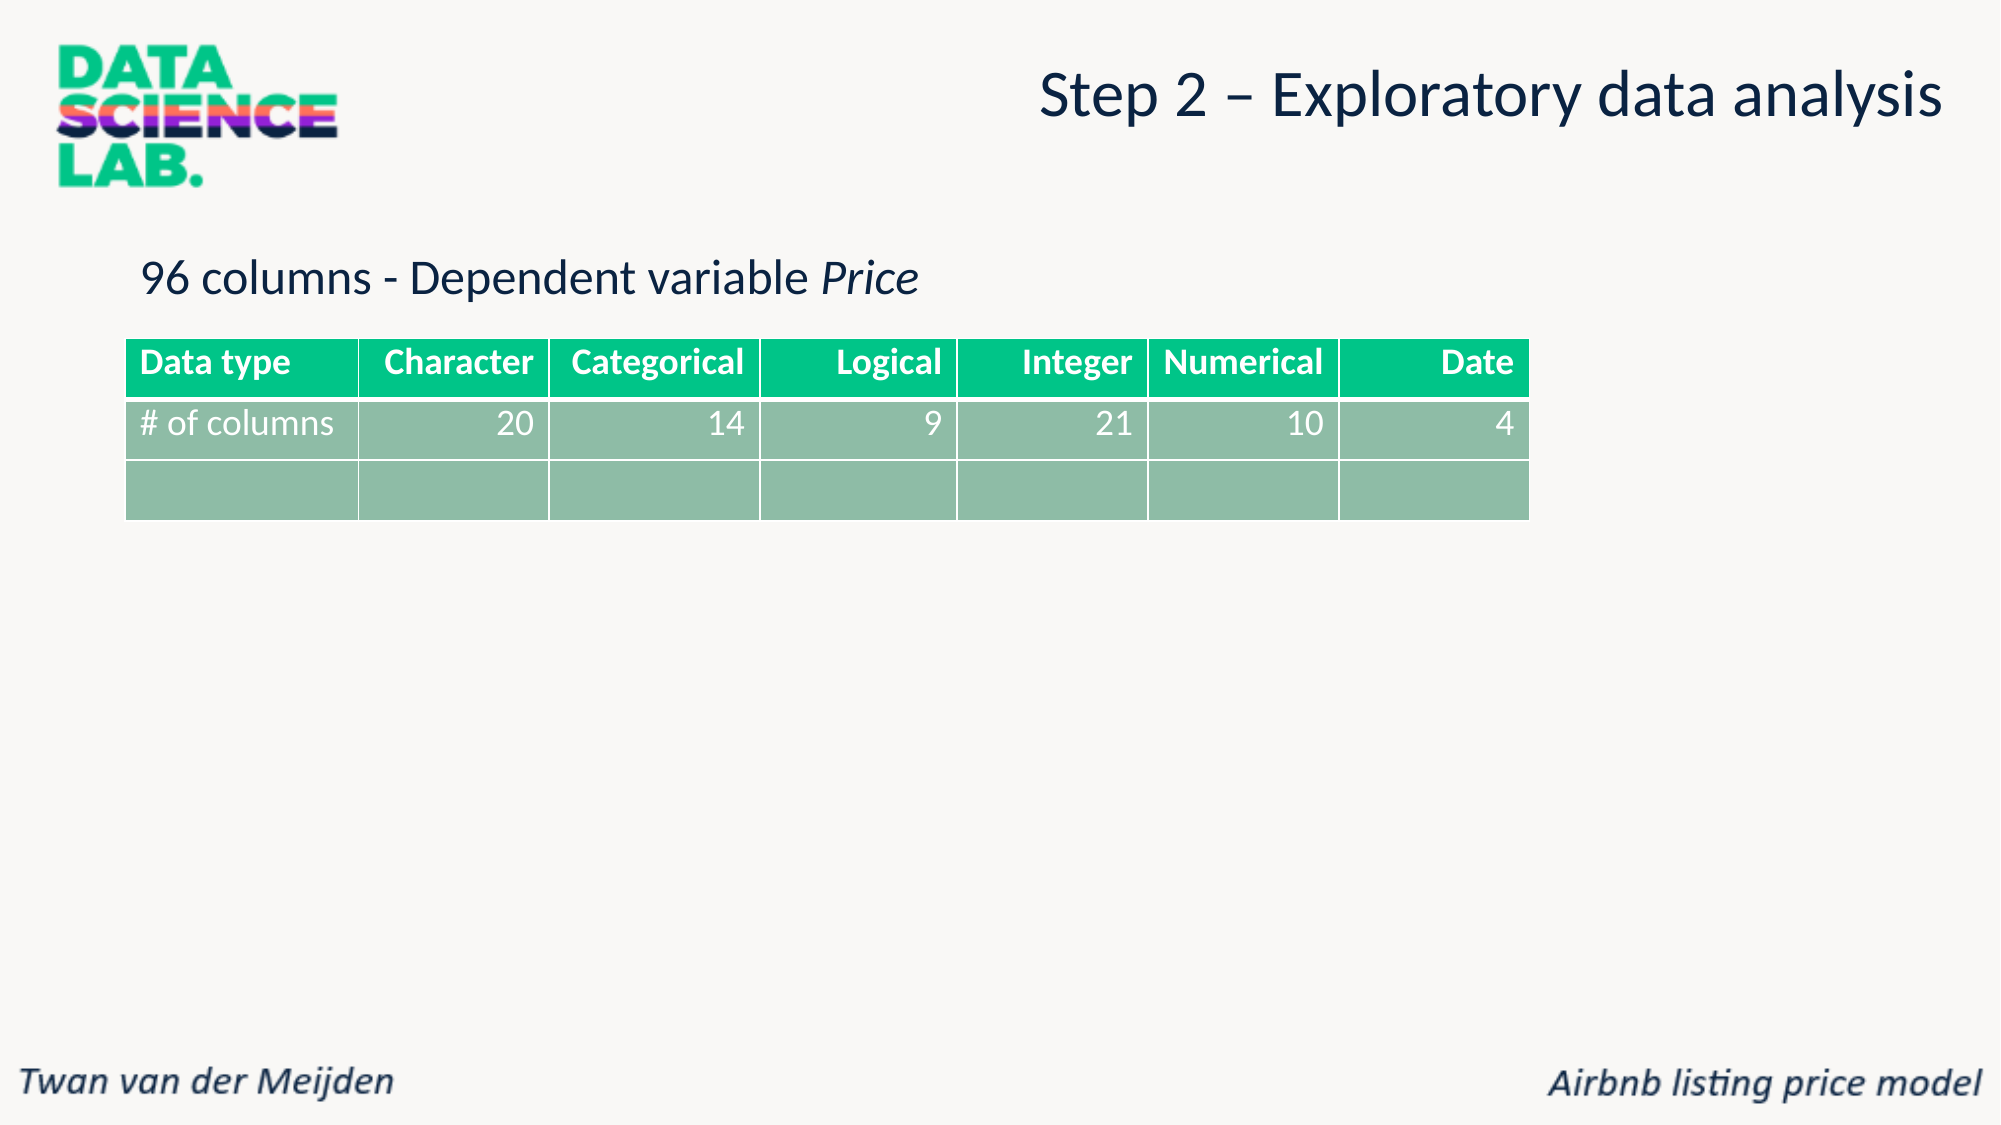

Step 2 – Exploratory data analysis
96 columns - Dependent variable Price
| Data type | Character | Categorical | Logical | Integer | Numerical | Date |
| --- | --- | --- | --- | --- | --- | --- |
| # of columns | 20 | 14 | 9 | 21 | 10 | 4 |
|  |  |  |  |  |  |  |